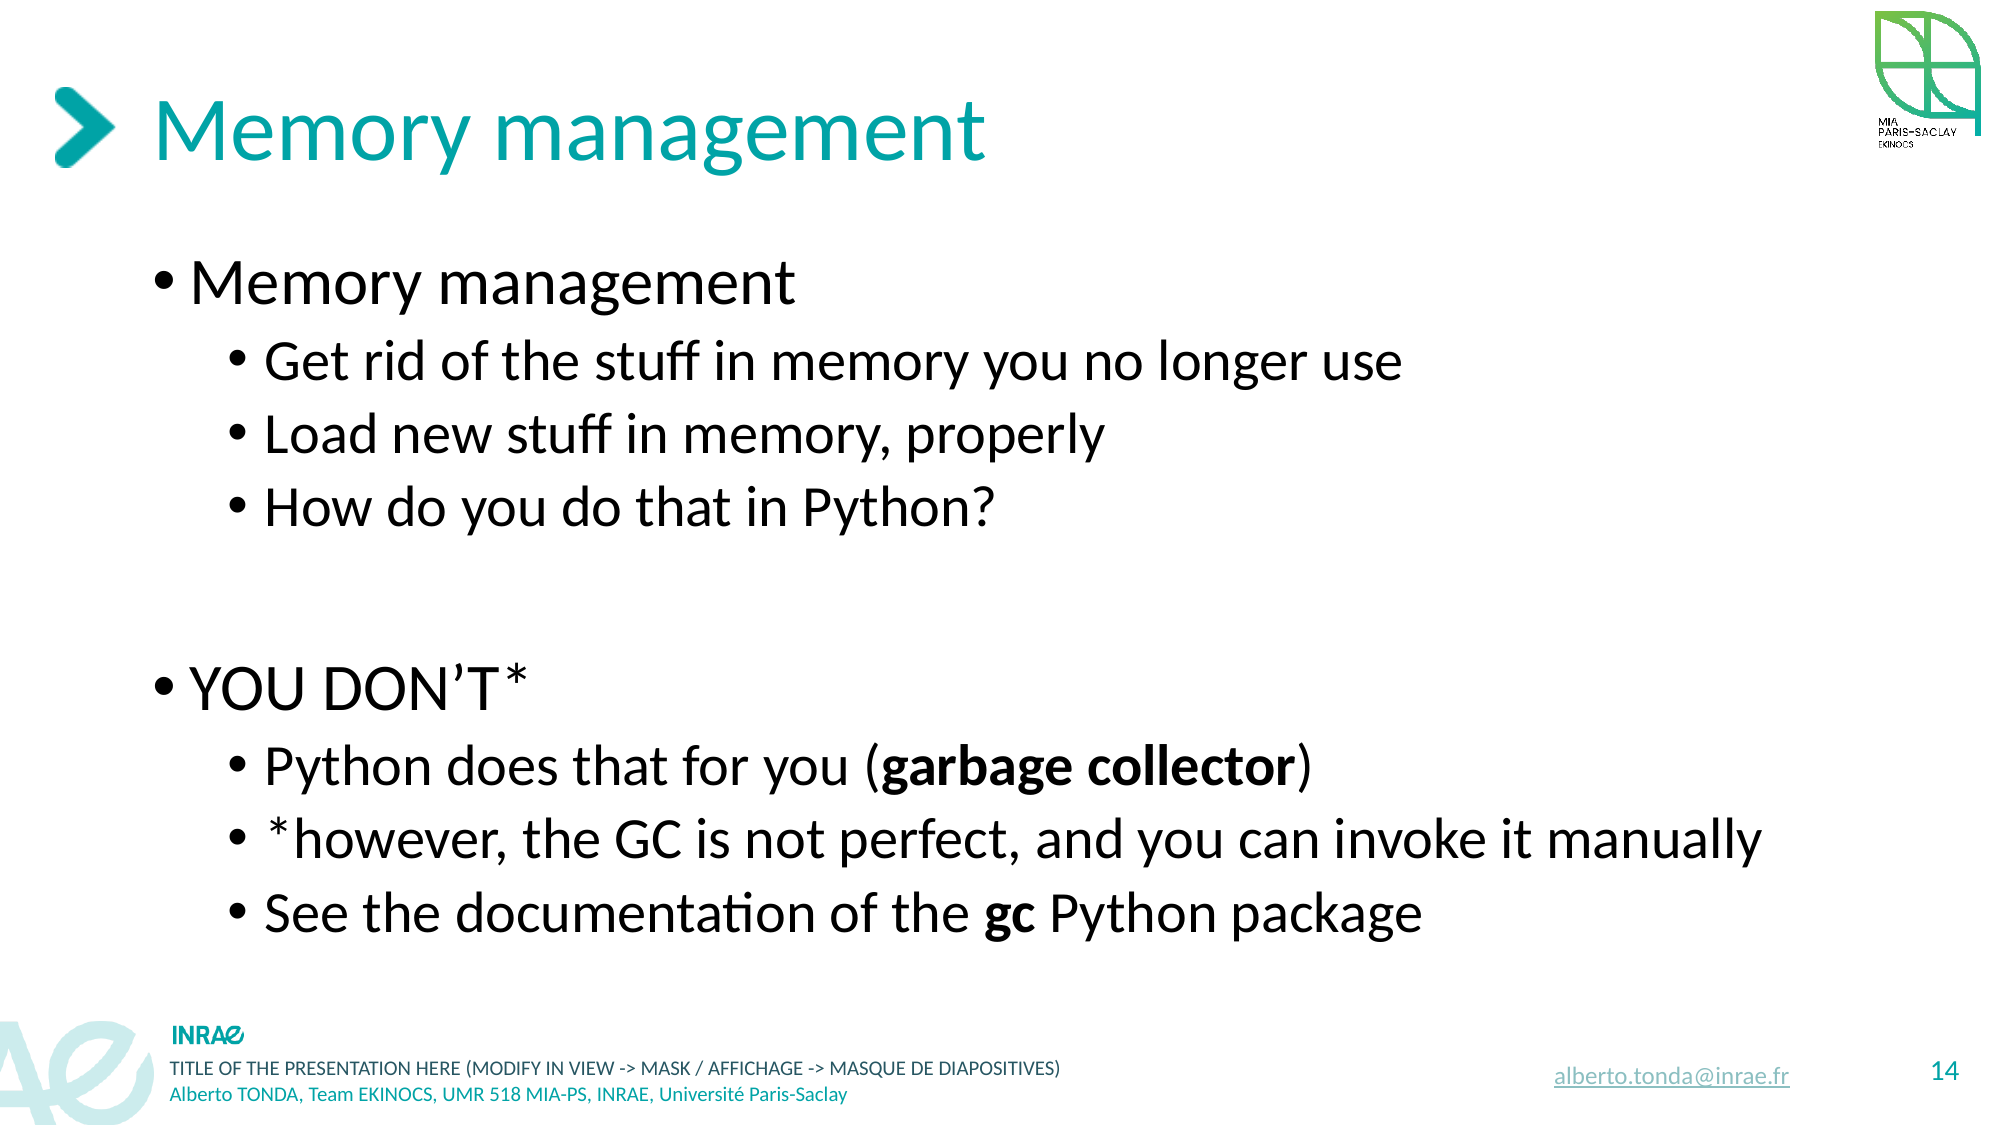

# Memory management
Memory management
Get rid of the stuff in memory you no longer use
Load new stuff in memory, properly
How do you do that in Python?

YOU DON’T*
Python does that for you (garbage collector)
*however, the GC is not perfect, and you can invoke it manually
See the documentation of the gc Python package
14
alberto.tonda@inrae.fr